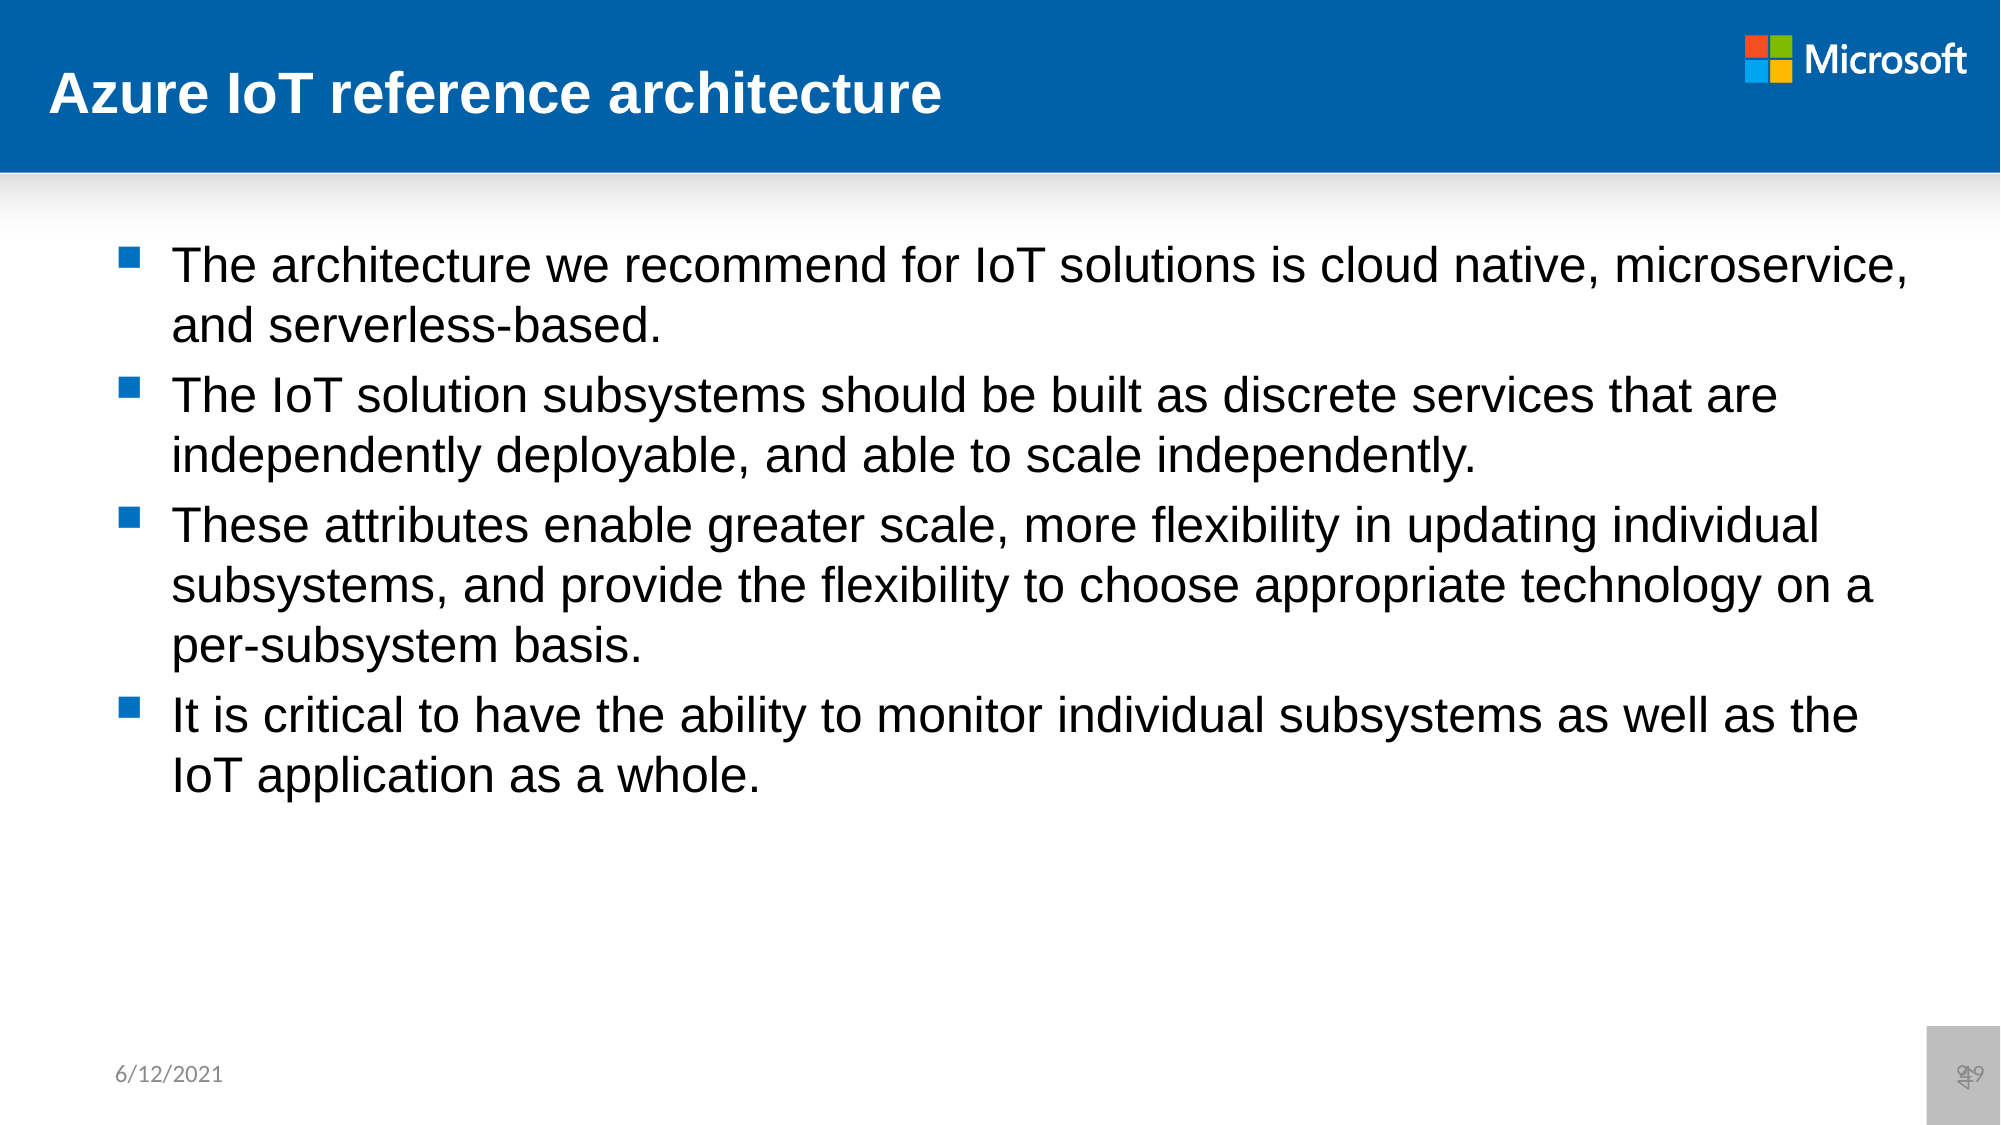

# Azure IoT reference architecture
The architecture we recommend for IoT solutions is cloud native, microservice, and serverless-based.
The IoT solution subsystems should be built as discrete services that are independently deployable, and able to scale independently.
These attributes enable greater scale, more flexibility in updating individual subsystems, and provide the flexibility to choose appropriate technology on a per-subsystem basis.
It is critical to have the ability to monitor individual subsystems as well as the IoT application as a whole.
49
6/12/2021